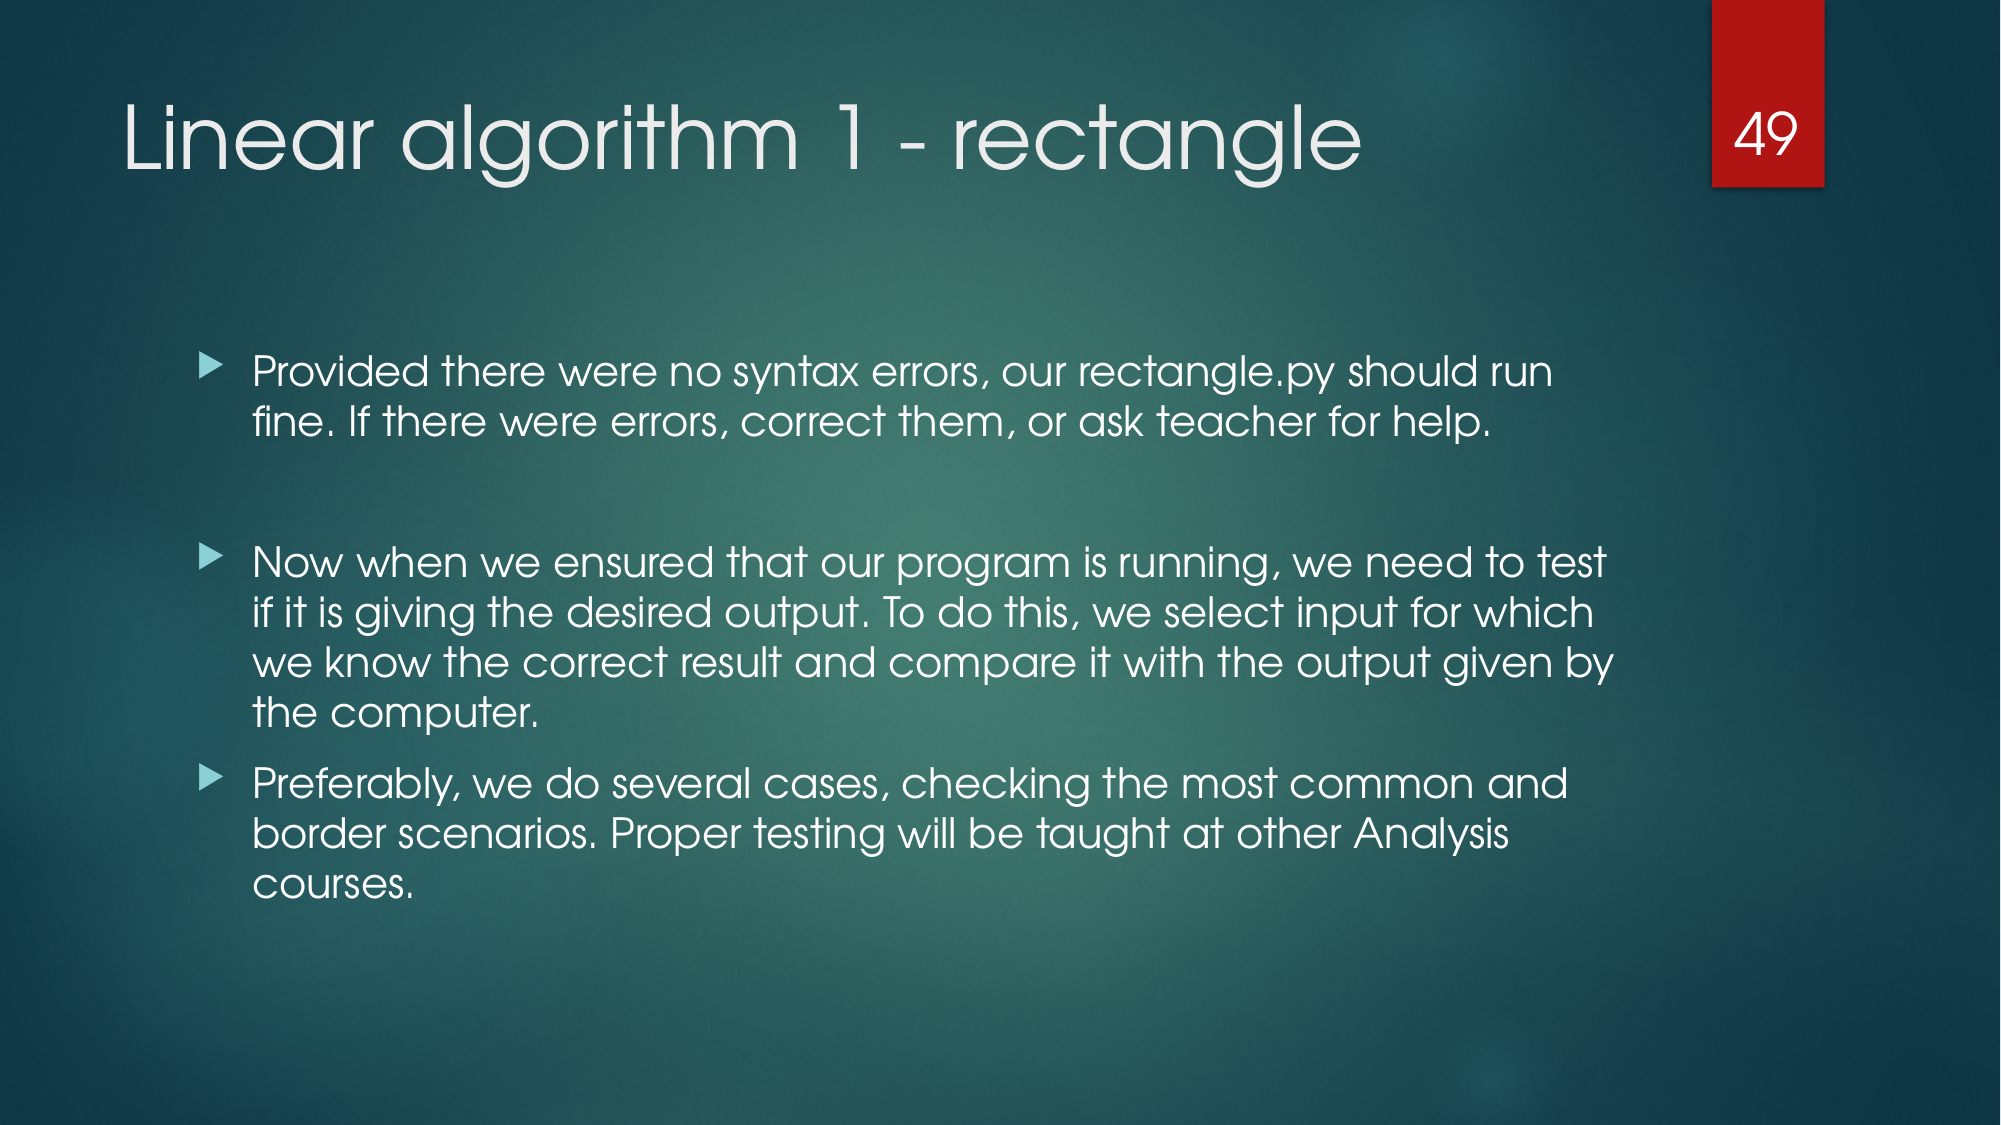

49
# Linear algorithm 1 - rectangle
Provided there were no syntax errors, our rectangle.py should run fine. If there were errors, correct them, or ask teacher for help.

Now when we ensured that our program is running, we need to test if it is giving the desired output. To do this, we select input for which we know the correct result and compare it with the output given by the computer.
Preferably, we do several cases, checking the most common and border scenarios. Proper testing will be taught at other Analysis courses.